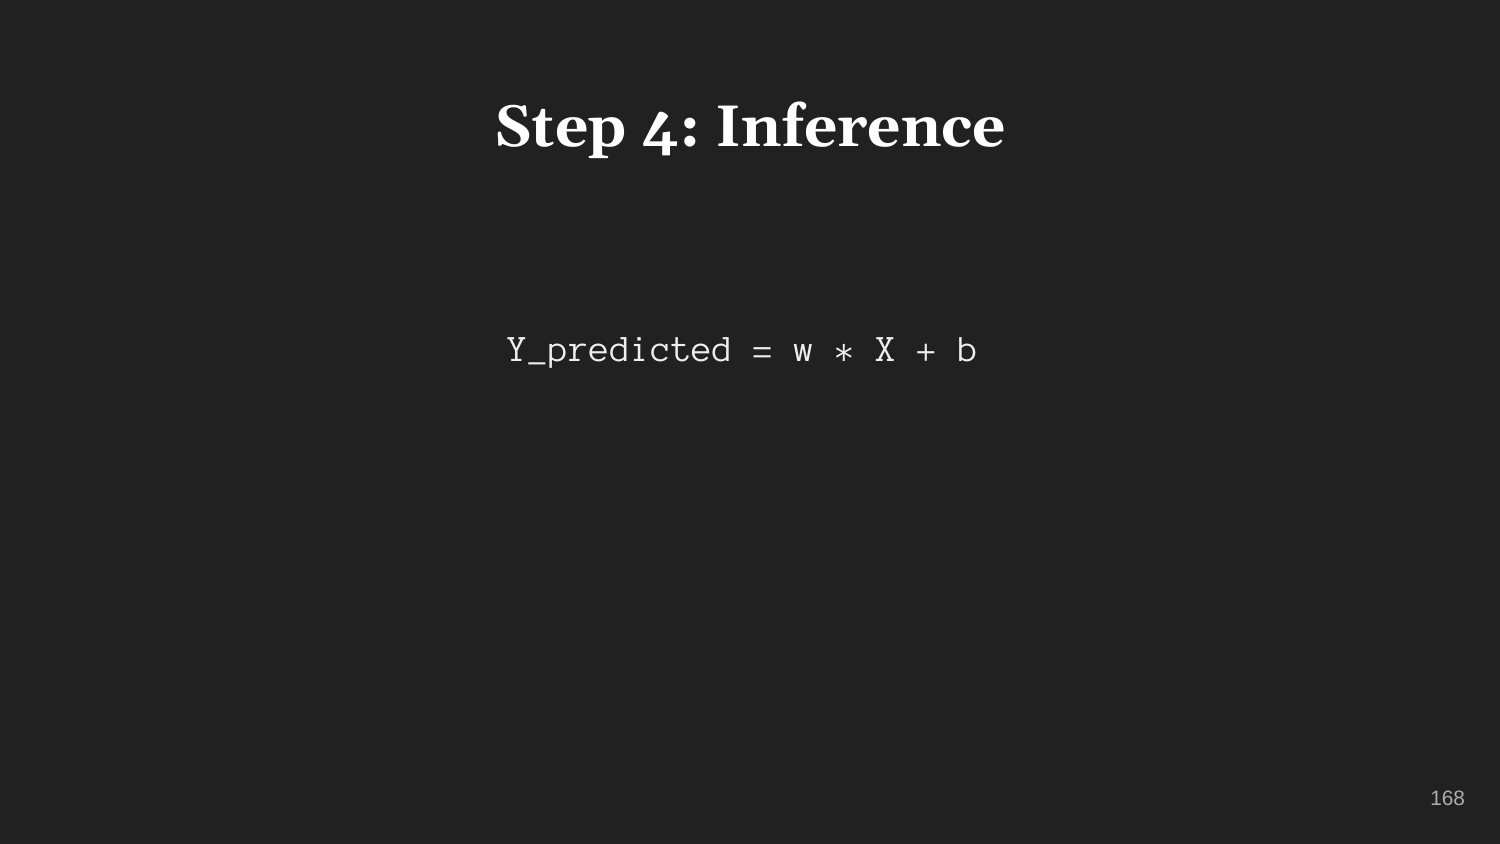

# Step 4: Inference
Y_predicted = w * X + b

168